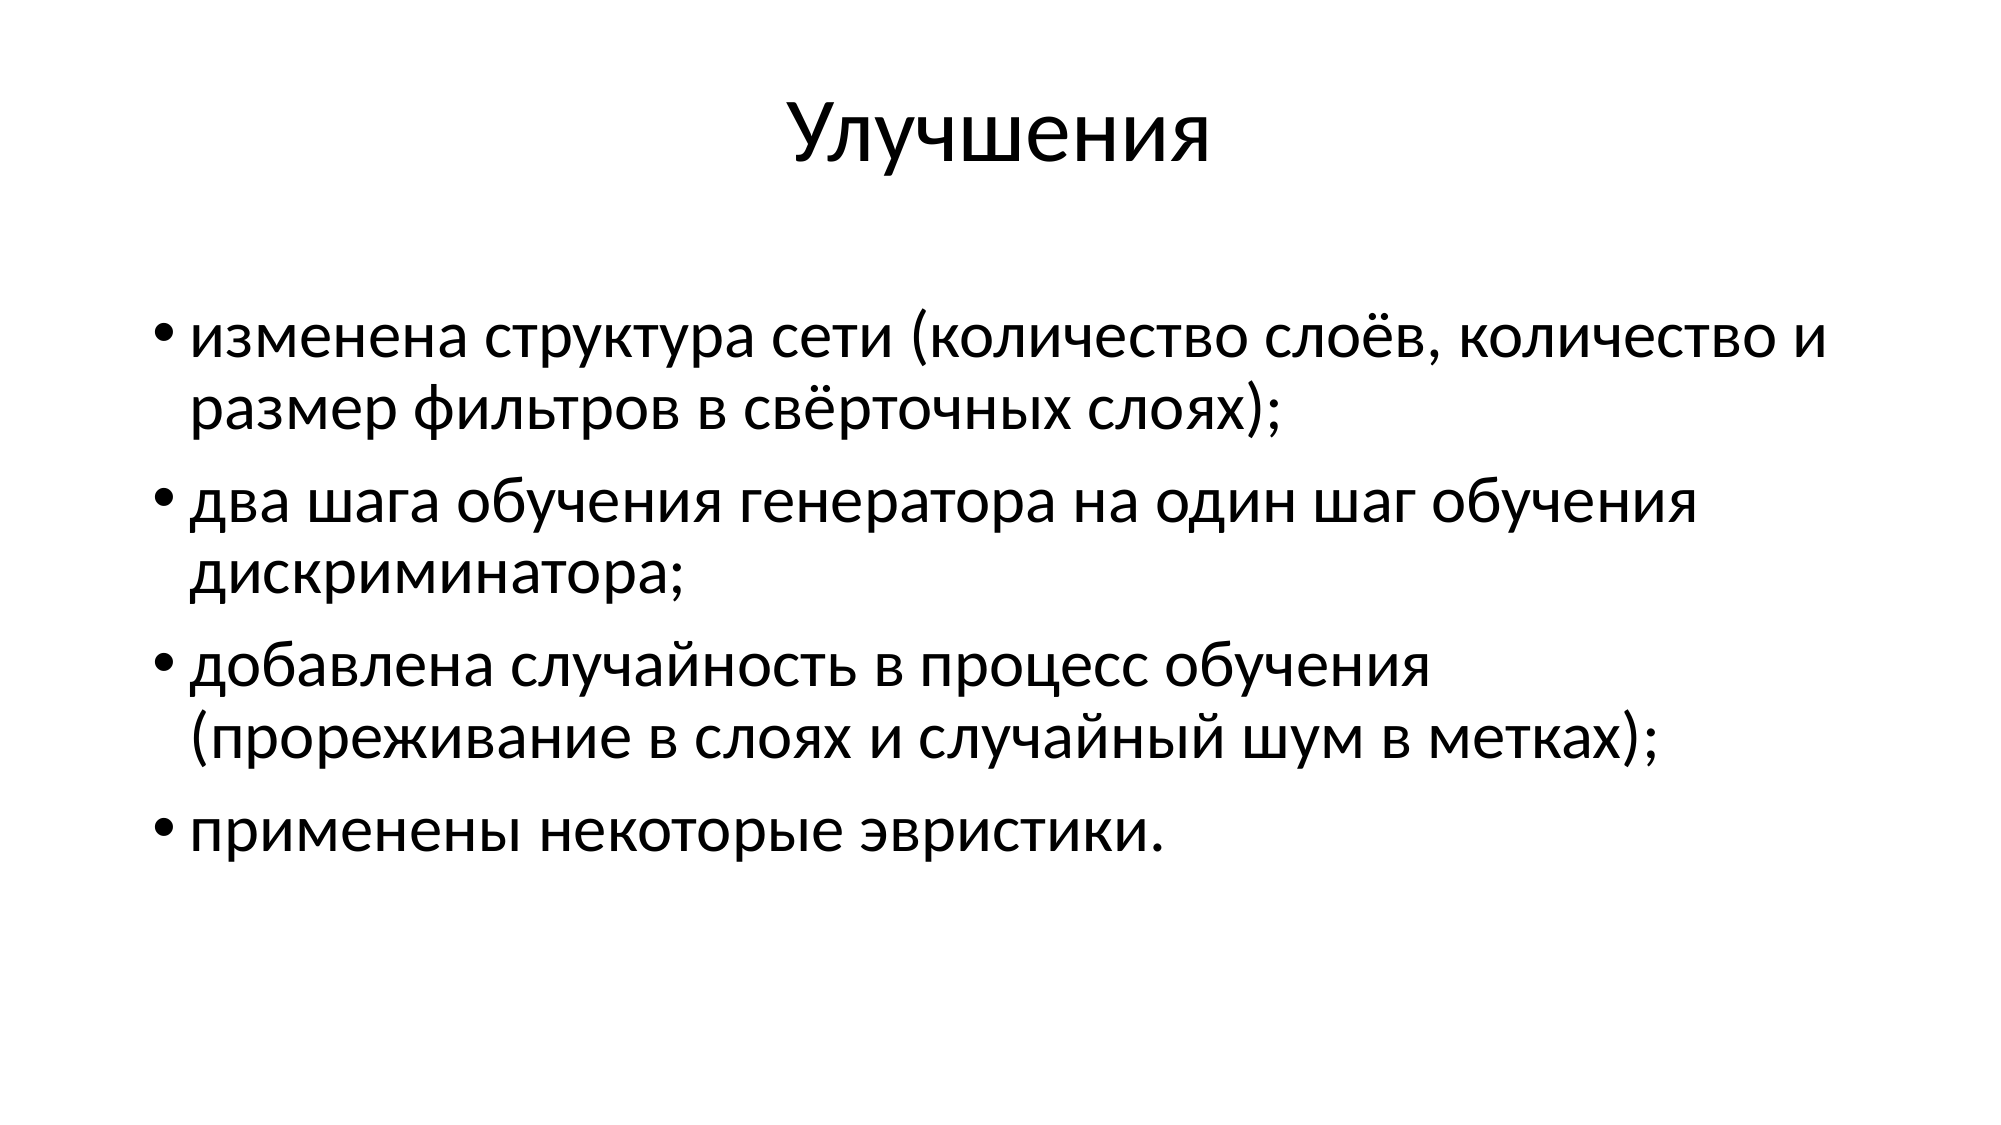

# Улучшения
изменена структура сети (количество слоёв, количество и размер фильтров в свёрточных слоях);
два шага обучения генератора на один шаг обучения дискриминатора;
добавлена случайность в процесс обучения (прореживание в слоях и случайный шум в метках);
применены некоторые эвристики.